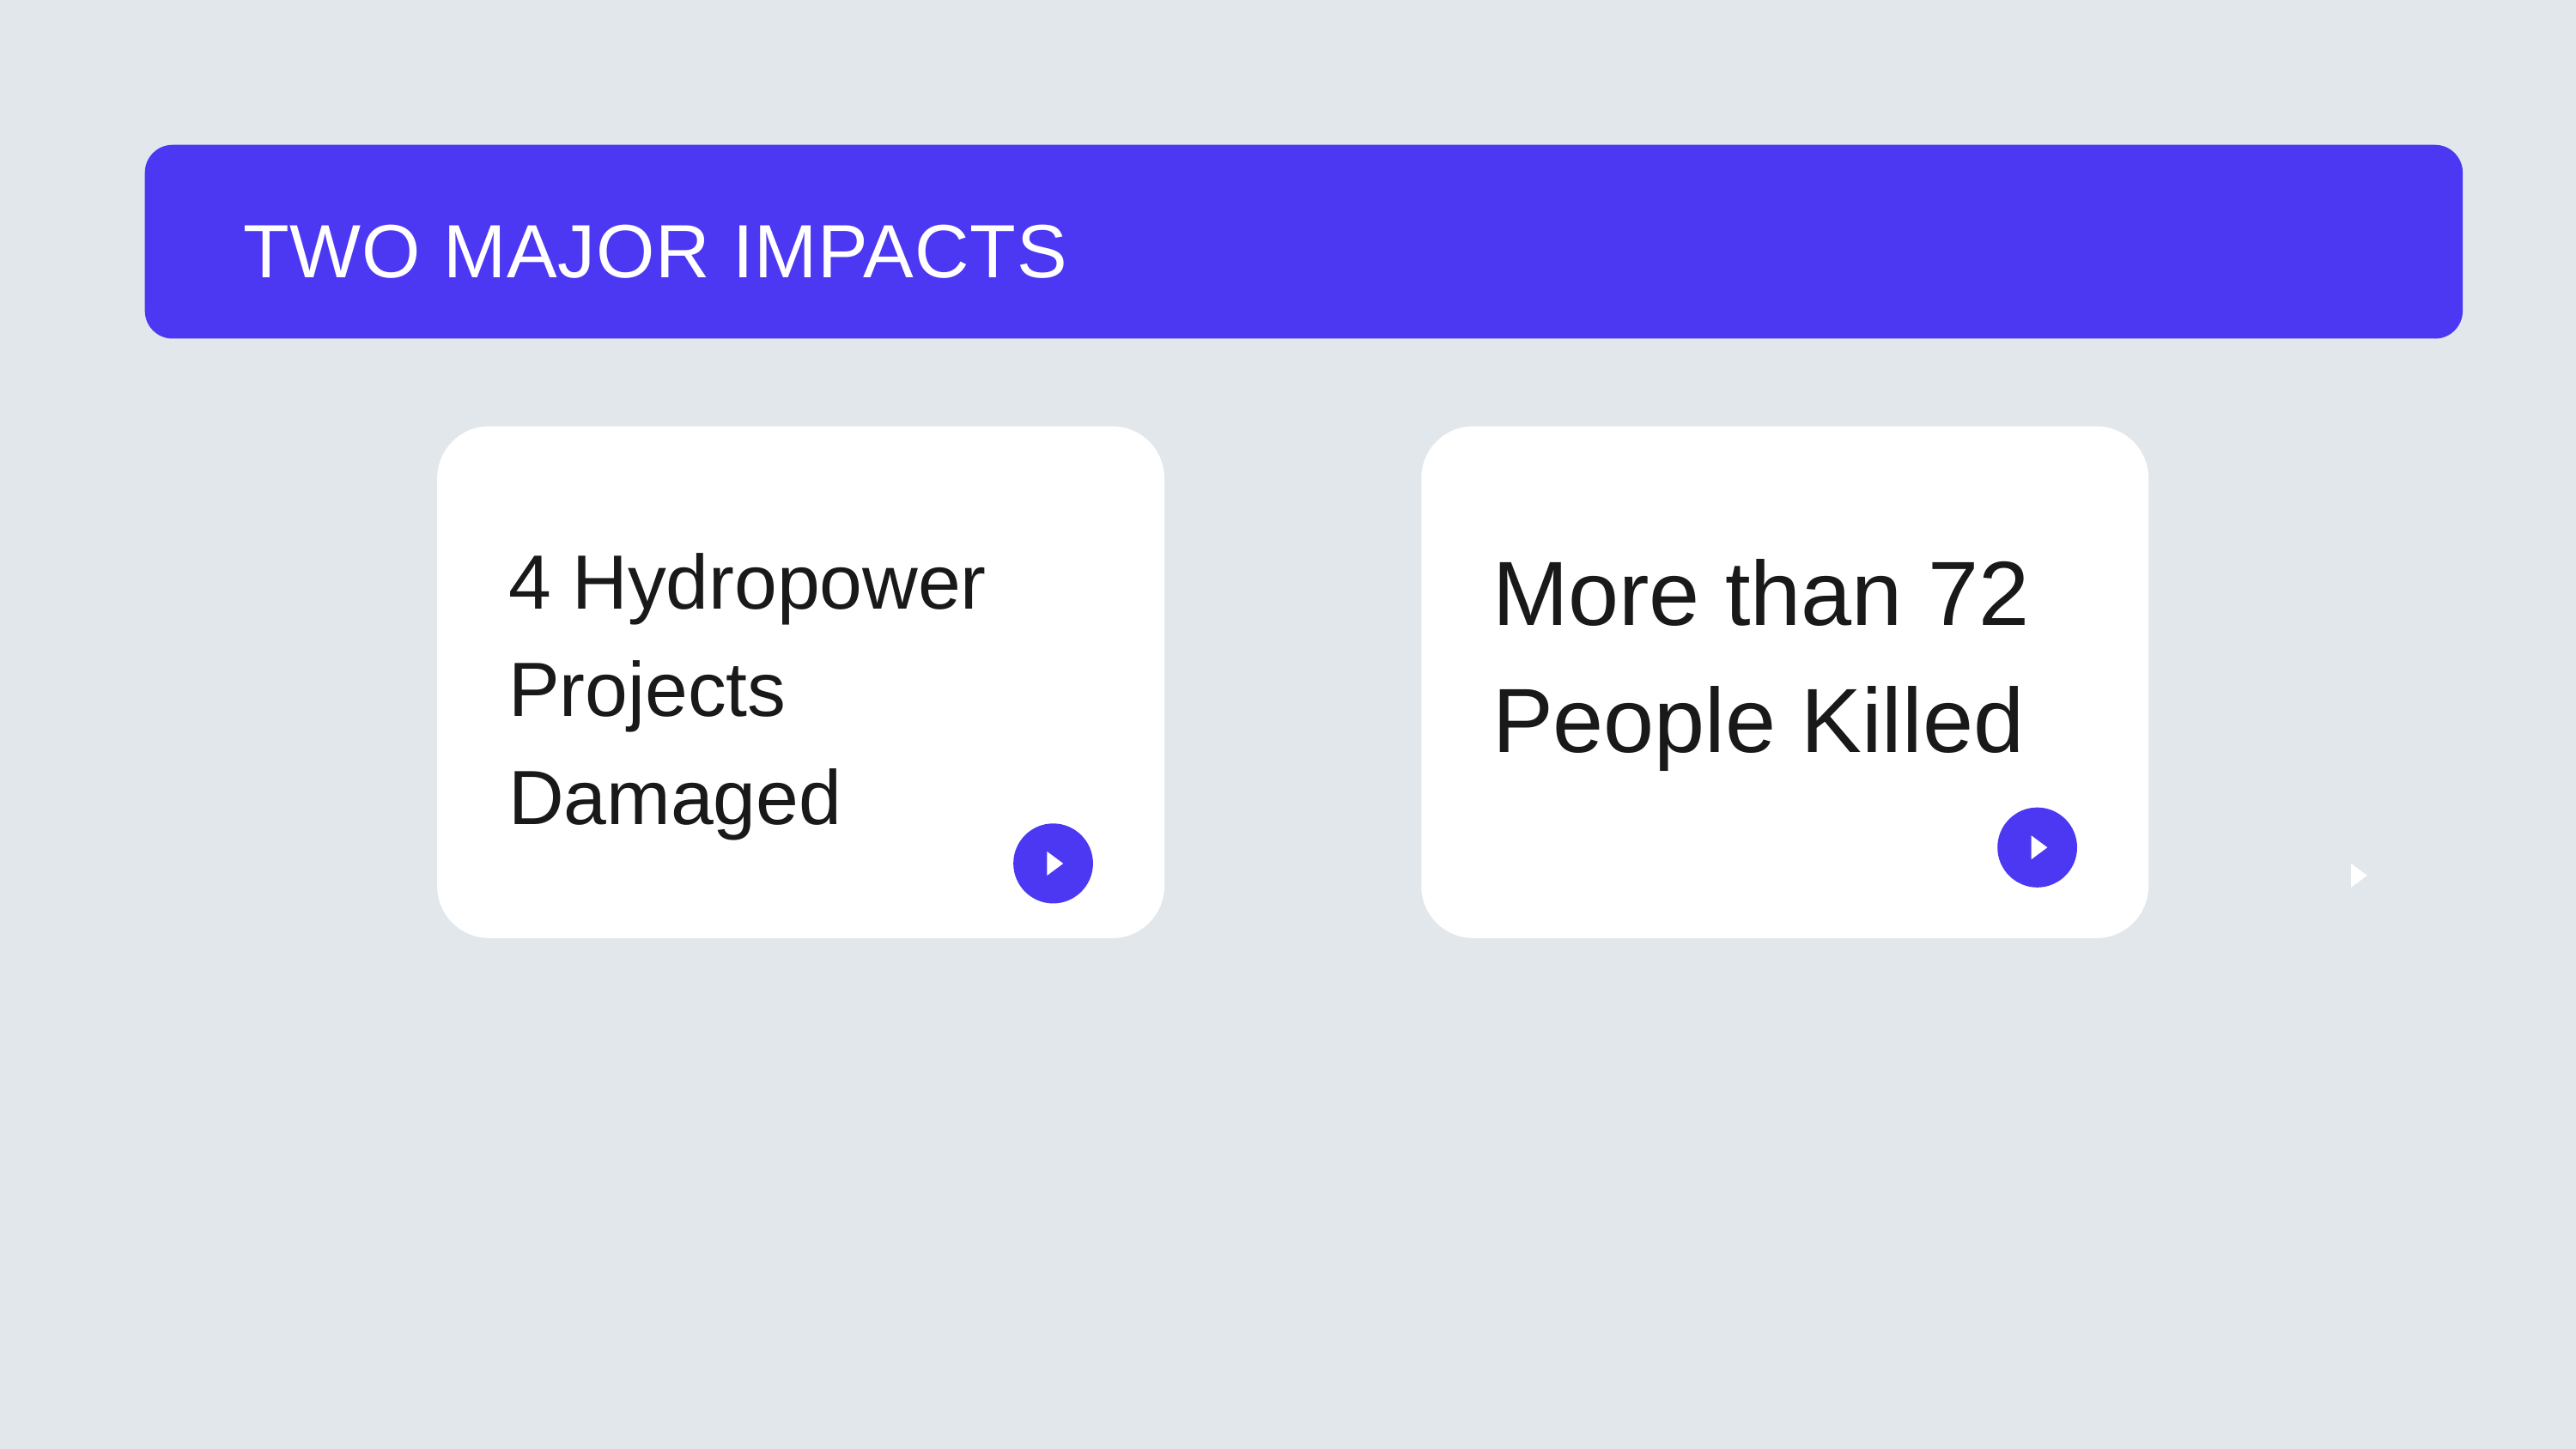

TWO MAJOR IMPACTS

More than 72 People Killed
4 Hydropower Projects Damaged